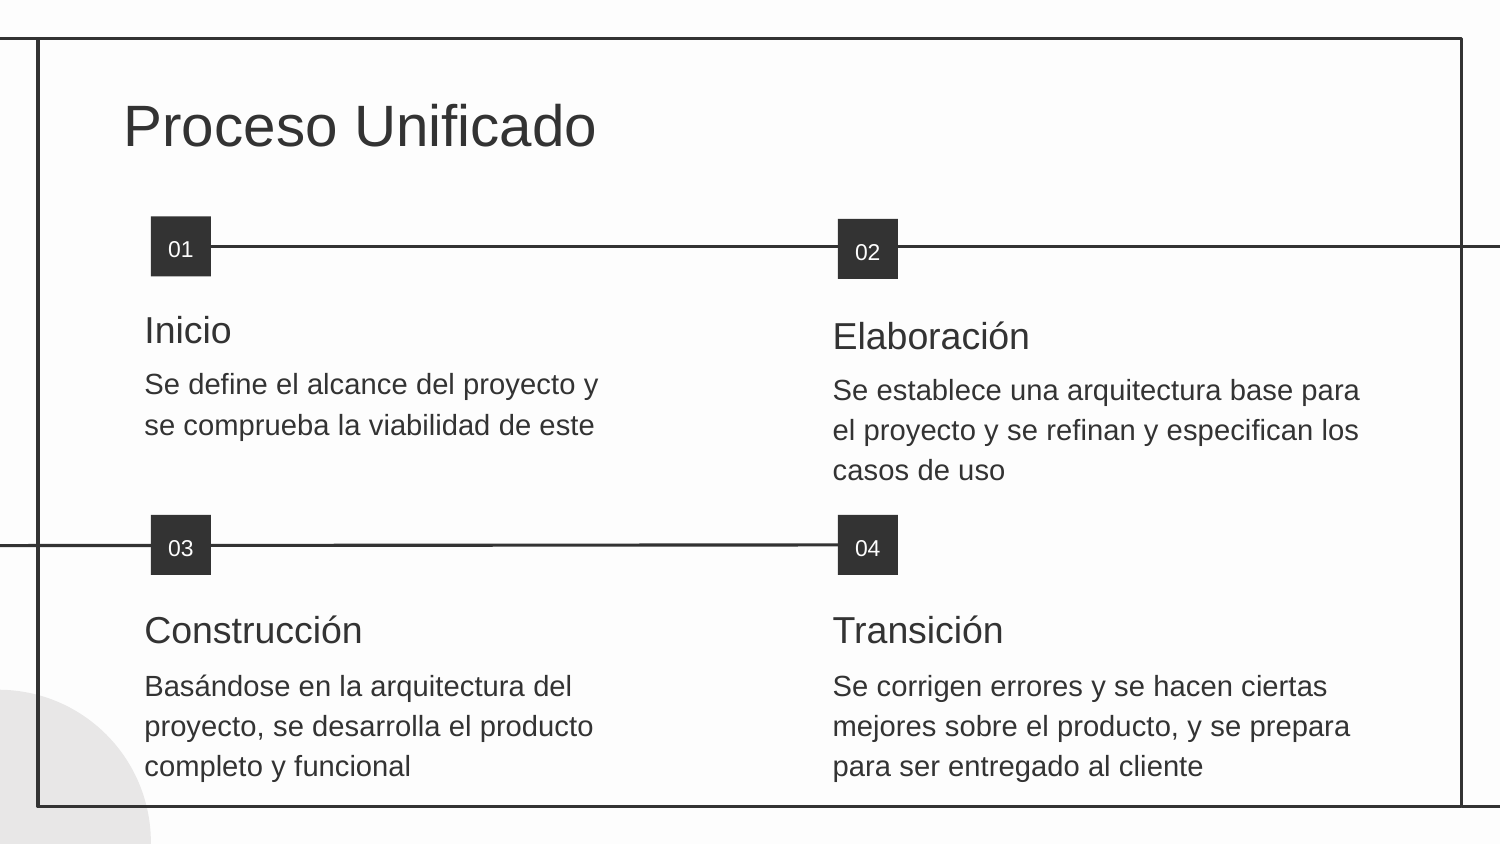

# Proceso Unificado
01
02
Inicio
Elaboración
Se define el alcance del proyecto y se comprueba la viabilidad de este
Se establece una arquitectura base para el proyecto y se refinan y especifican los casos de uso
03
04
Construcción
Transición
Basándose en la arquitectura del proyecto, se desarrolla el producto completo y funcional
Se corrigen errores y se hacen ciertas mejores sobre el producto, y se prepara para ser entregado al cliente